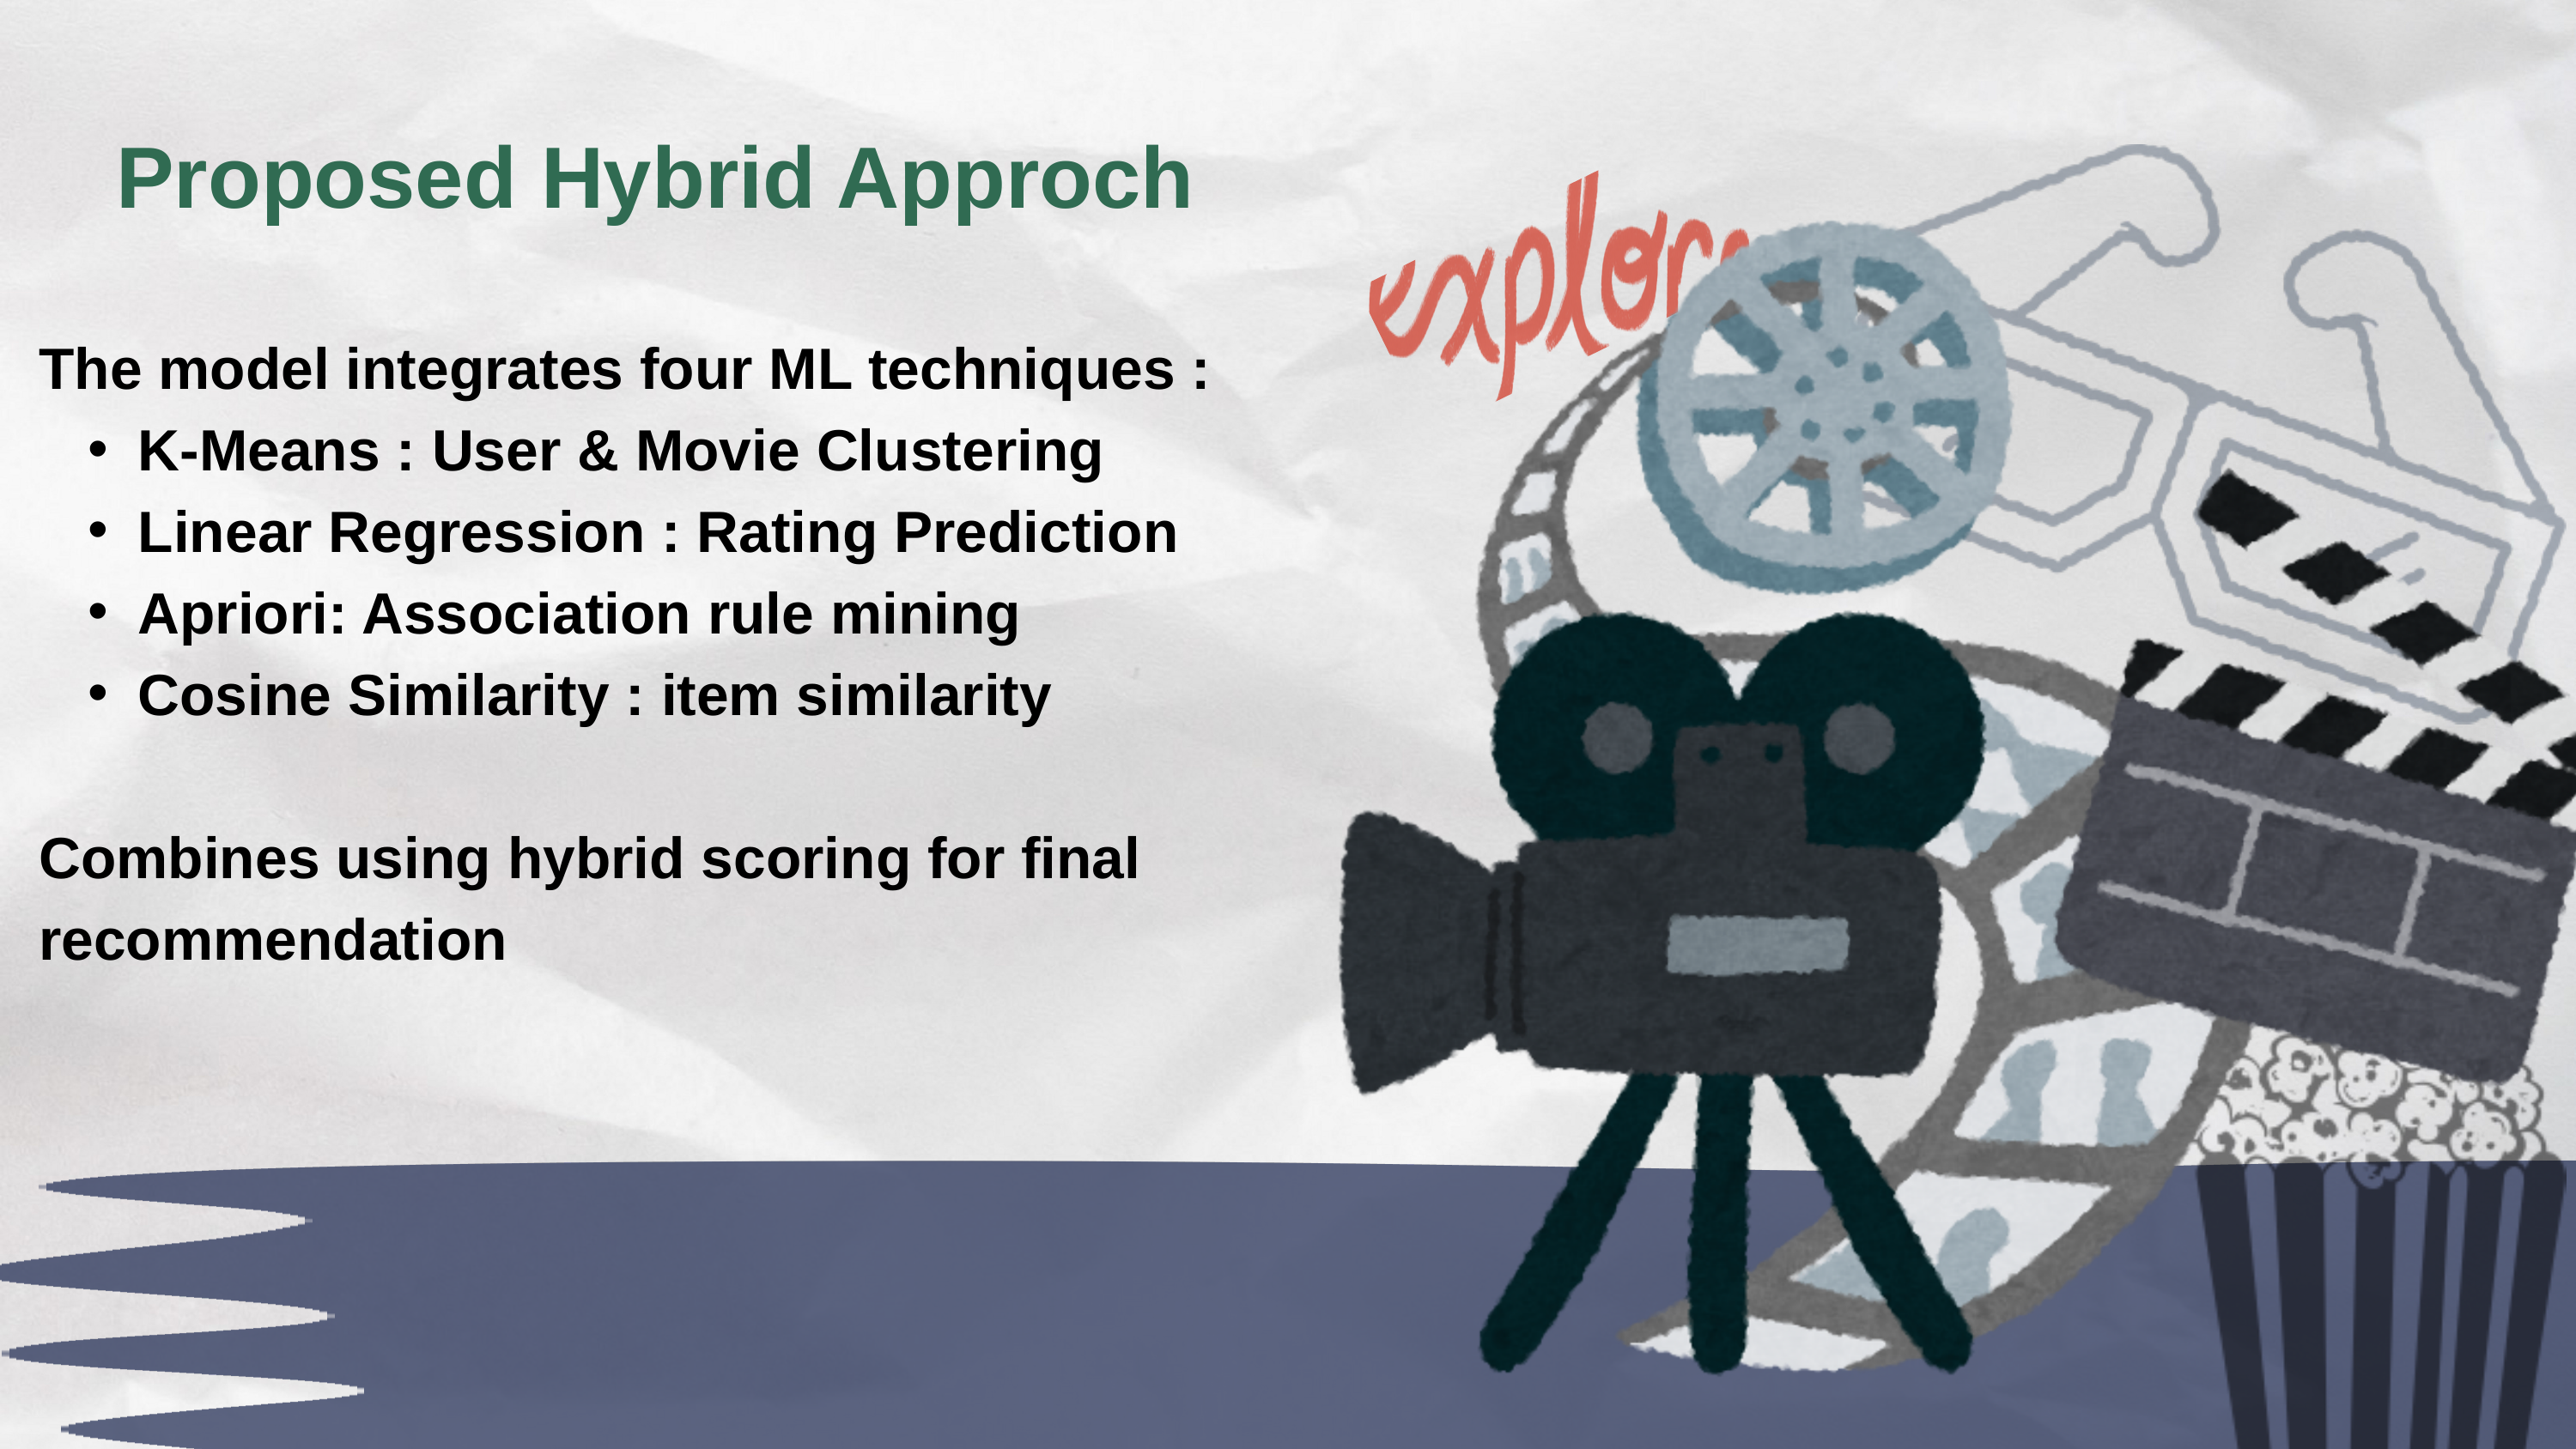

Proposed Hybrid Approch

The model integrates four ML techniques :
K-Means : User & Movie Clustering
Linear Regression : Rating Prediction
Apriori: Association rule mining
Cosine Similarity : item similarity

Combines using hybrid scoring for final recommendation